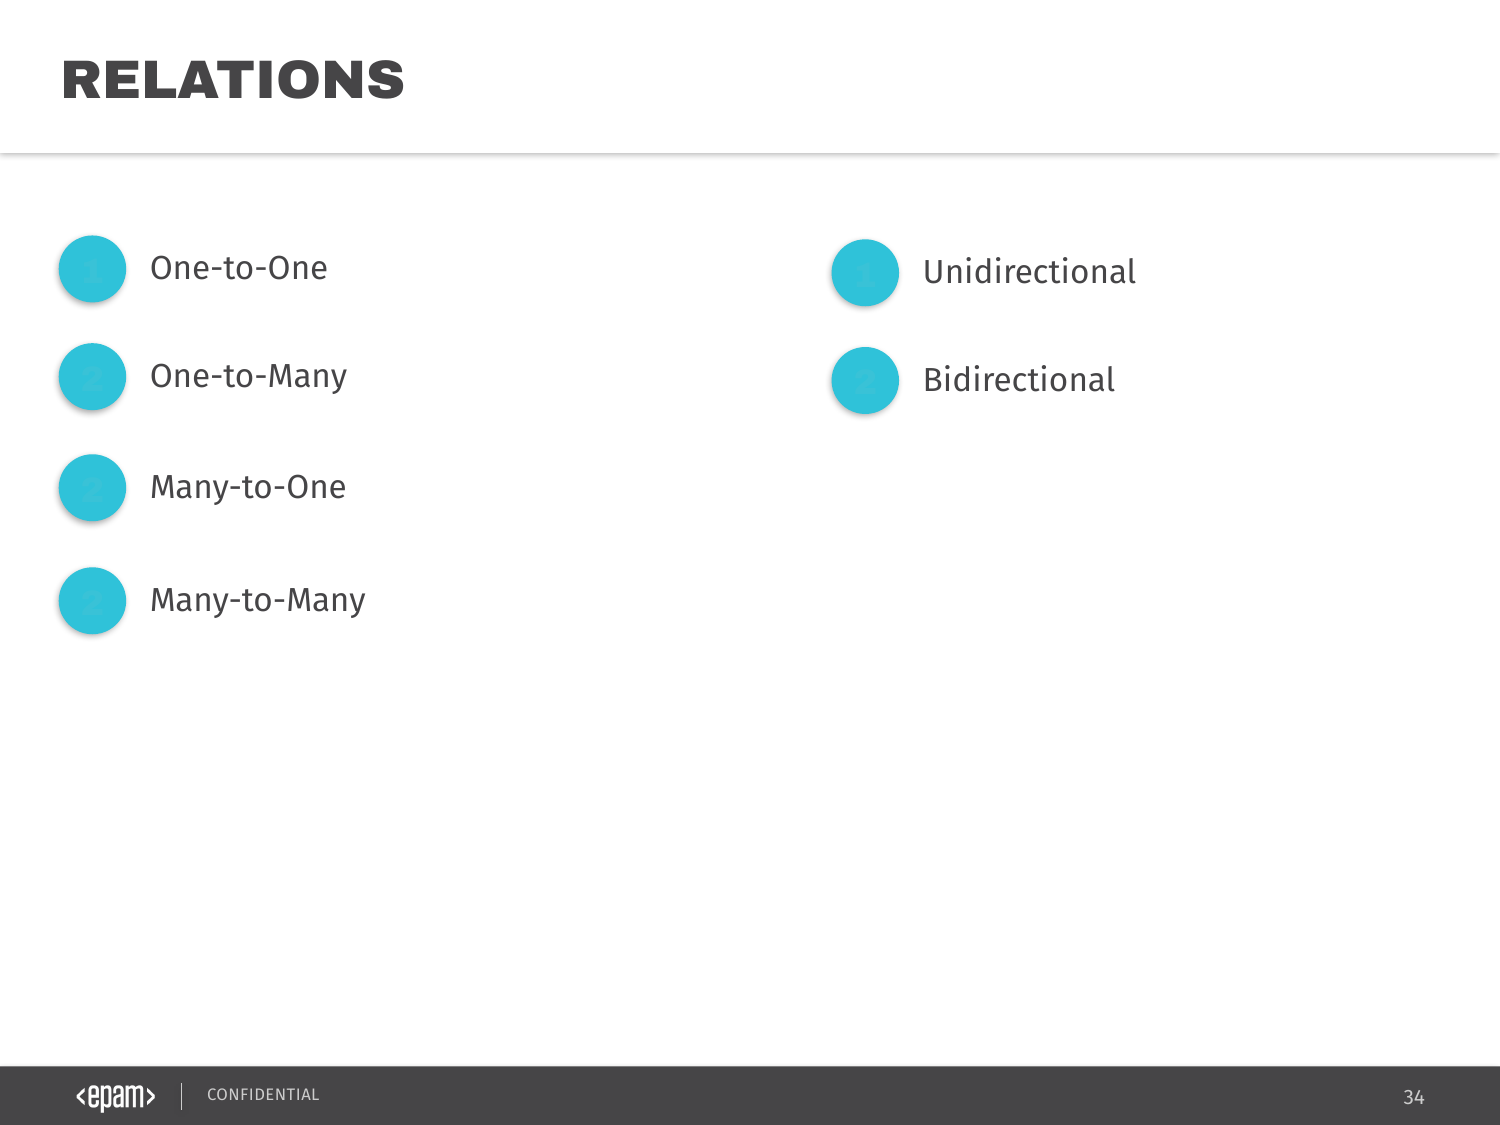

RELATIONS

1
One-to-One

1
Unidirectional

2
One-to-Many

2
Bidirectional

2
Many-to-One

2
Many-to-Many